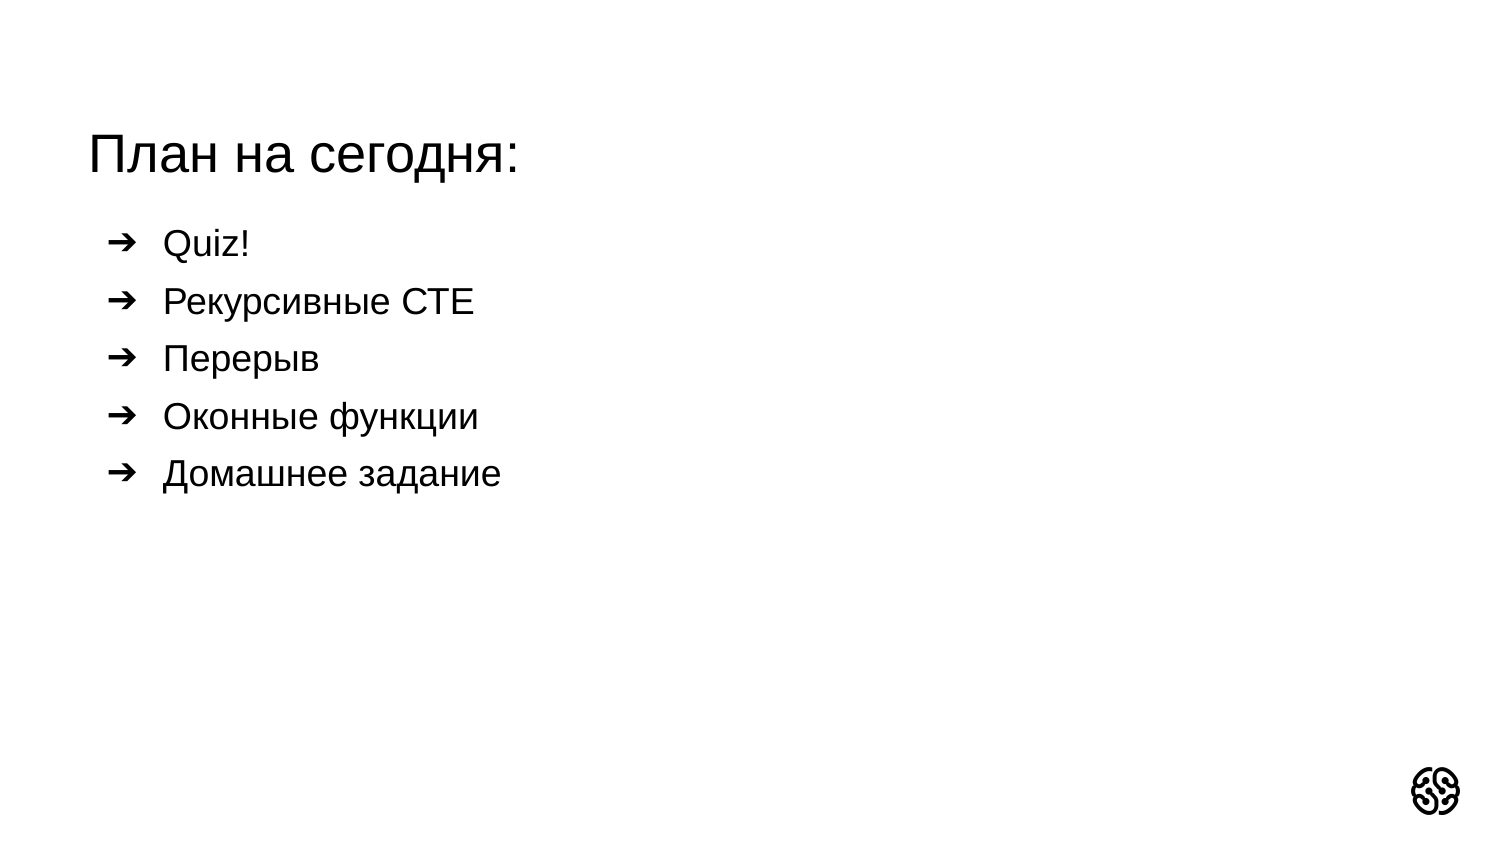

# План на сегодня:
Quiz!
Рекурсивные СТЕ
Перерыв
Оконные функции
Домашнее задание